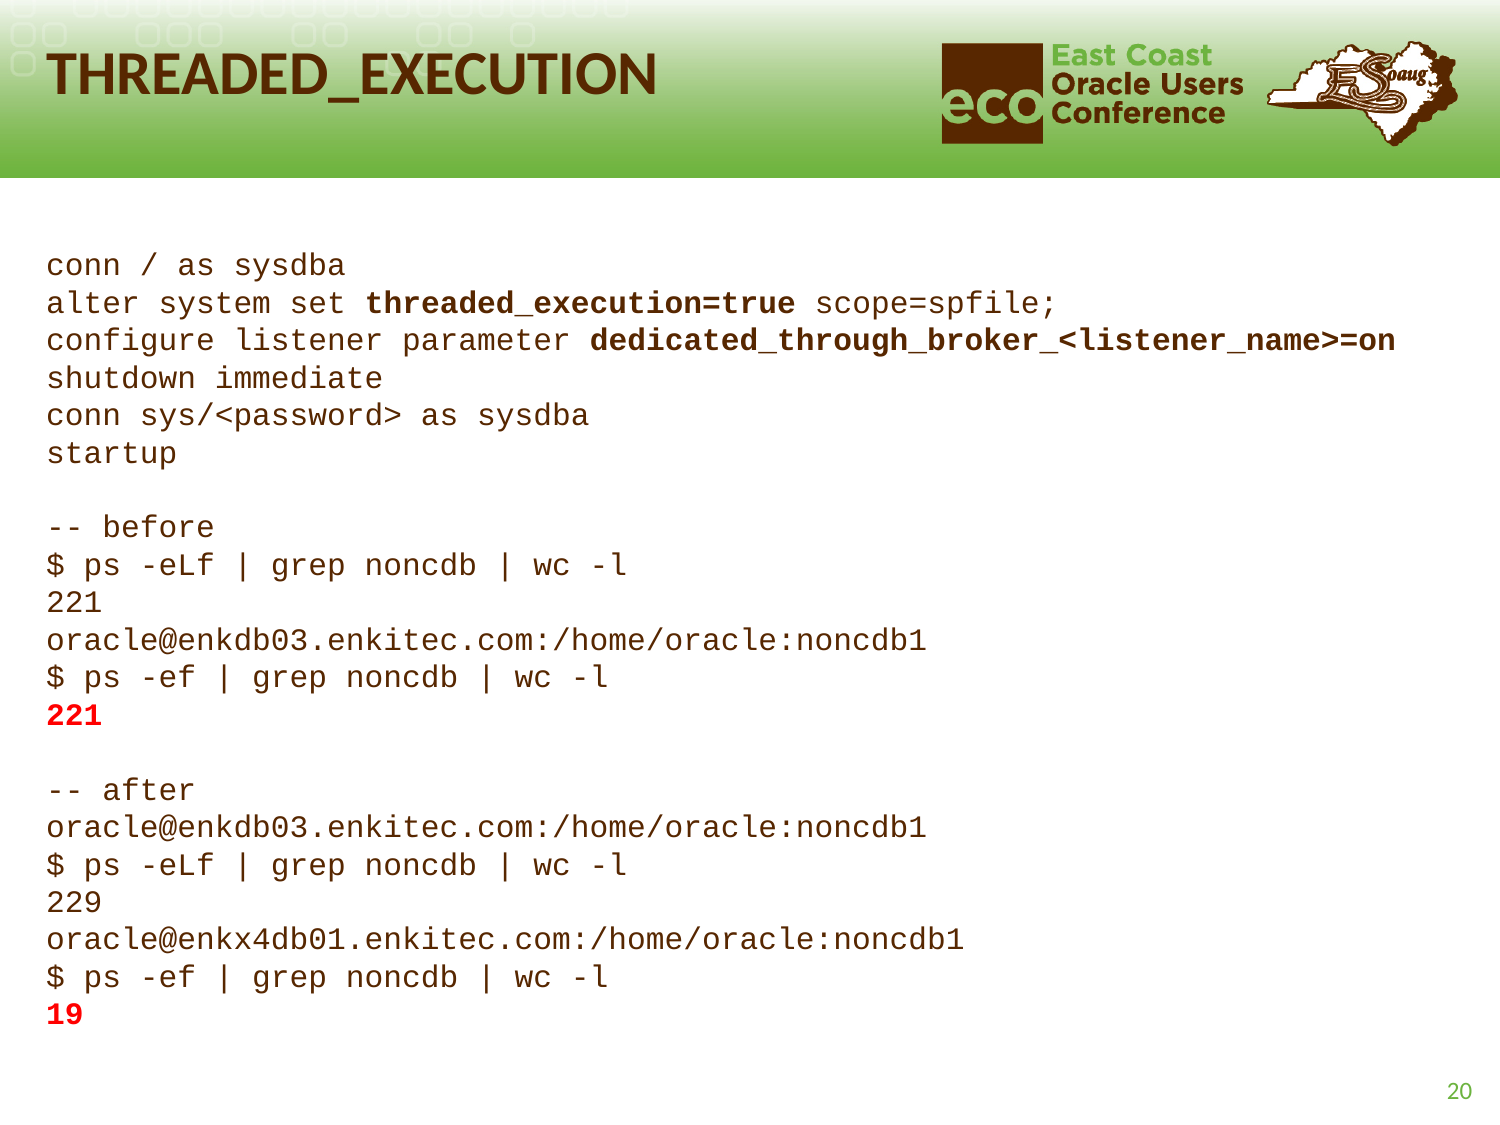

# THREADED_EXECUTION
conn / as sysdba
alter system set threaded_execution=true scope=spfile;
configure listener parameter dedicated_through_broker_<listener_name>=on
shutdown immediate
conn sys/<password> as sysdba
startup

-- before
$ ps -eLf | grep noncdb | wc -l
221
oracle@enkdb03.enkitec.com:/home/oracle:noncdb1
$ ps -ef | grep noncdb | wc -l
221

-- after
oracle@enkdb03.enkitec.com:/home/oracle:noncdb1
$ ps -eLf | grep noncdb | wc -l
229
oracle@enkx4db01.enkitec.com:/home/oracle:noncdb1
$ ps -ef | grep noncdb | wc -l
19

20